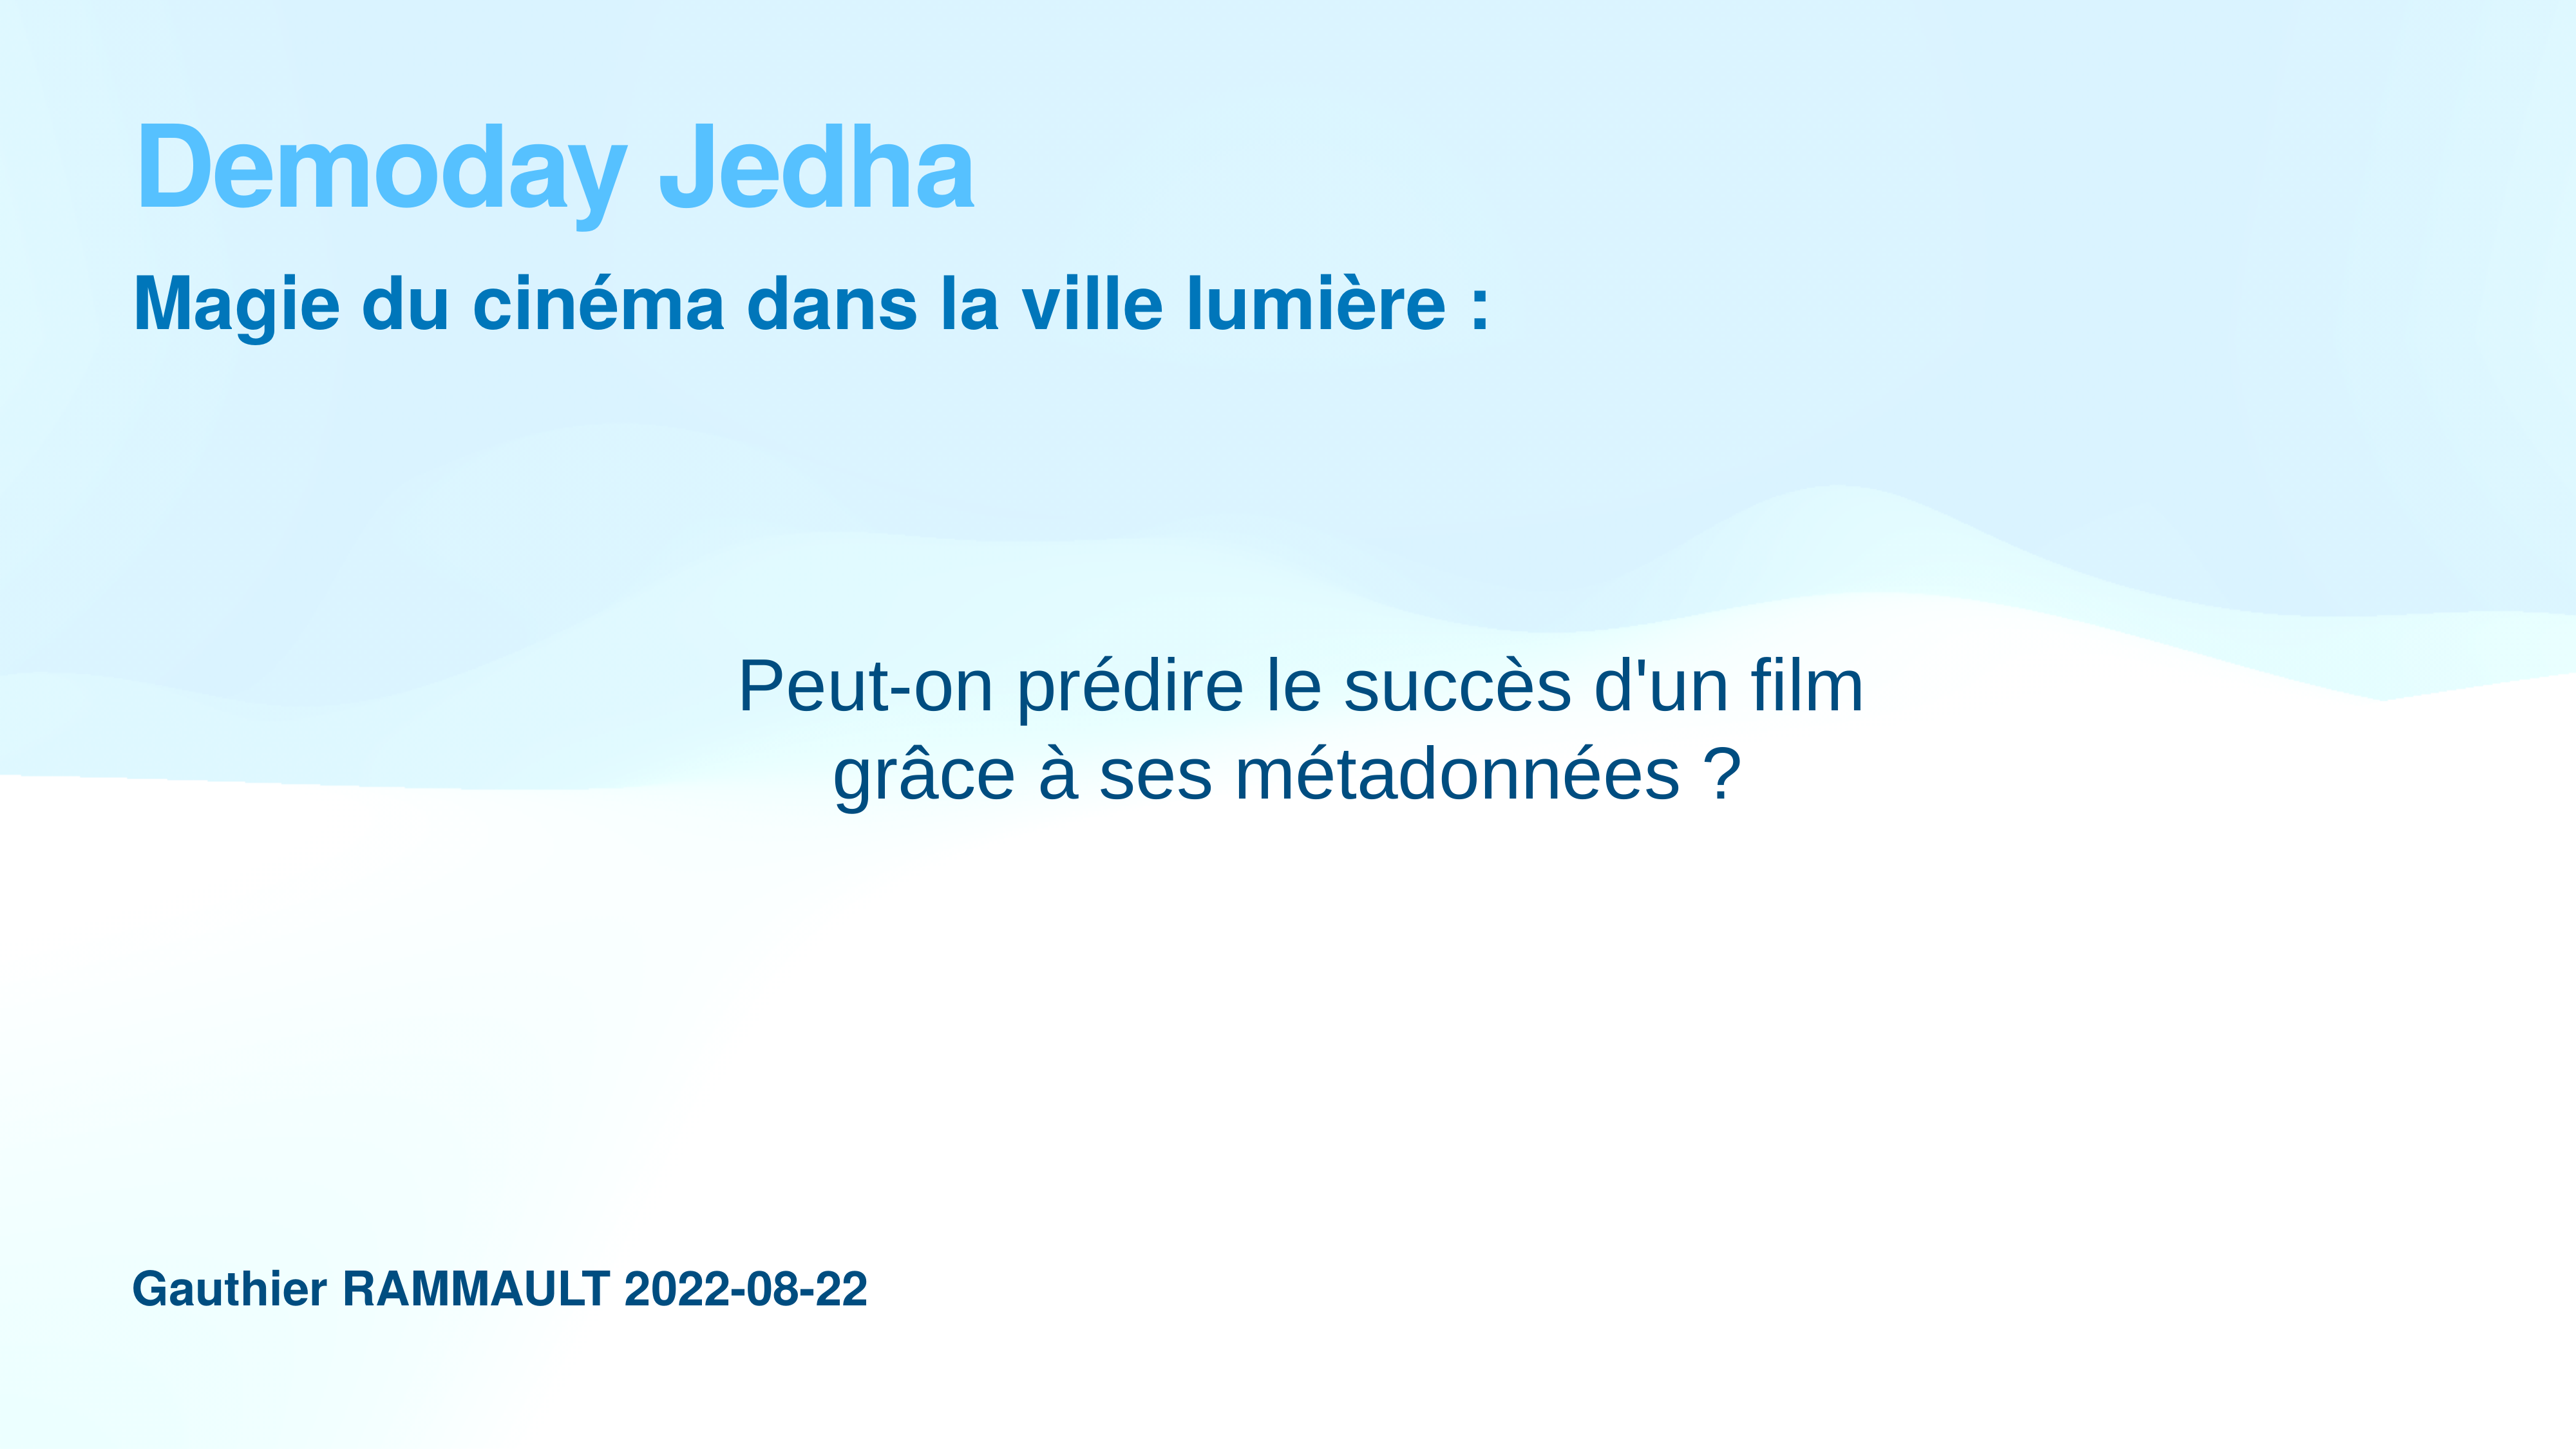

# Demoday Jedha
Magie du cinéma dans la ville lumière :

Peut-on prédire le succès d'un film
grâce à ses métadonnées ?
Gauthier RAMMAULT 2022-08-22